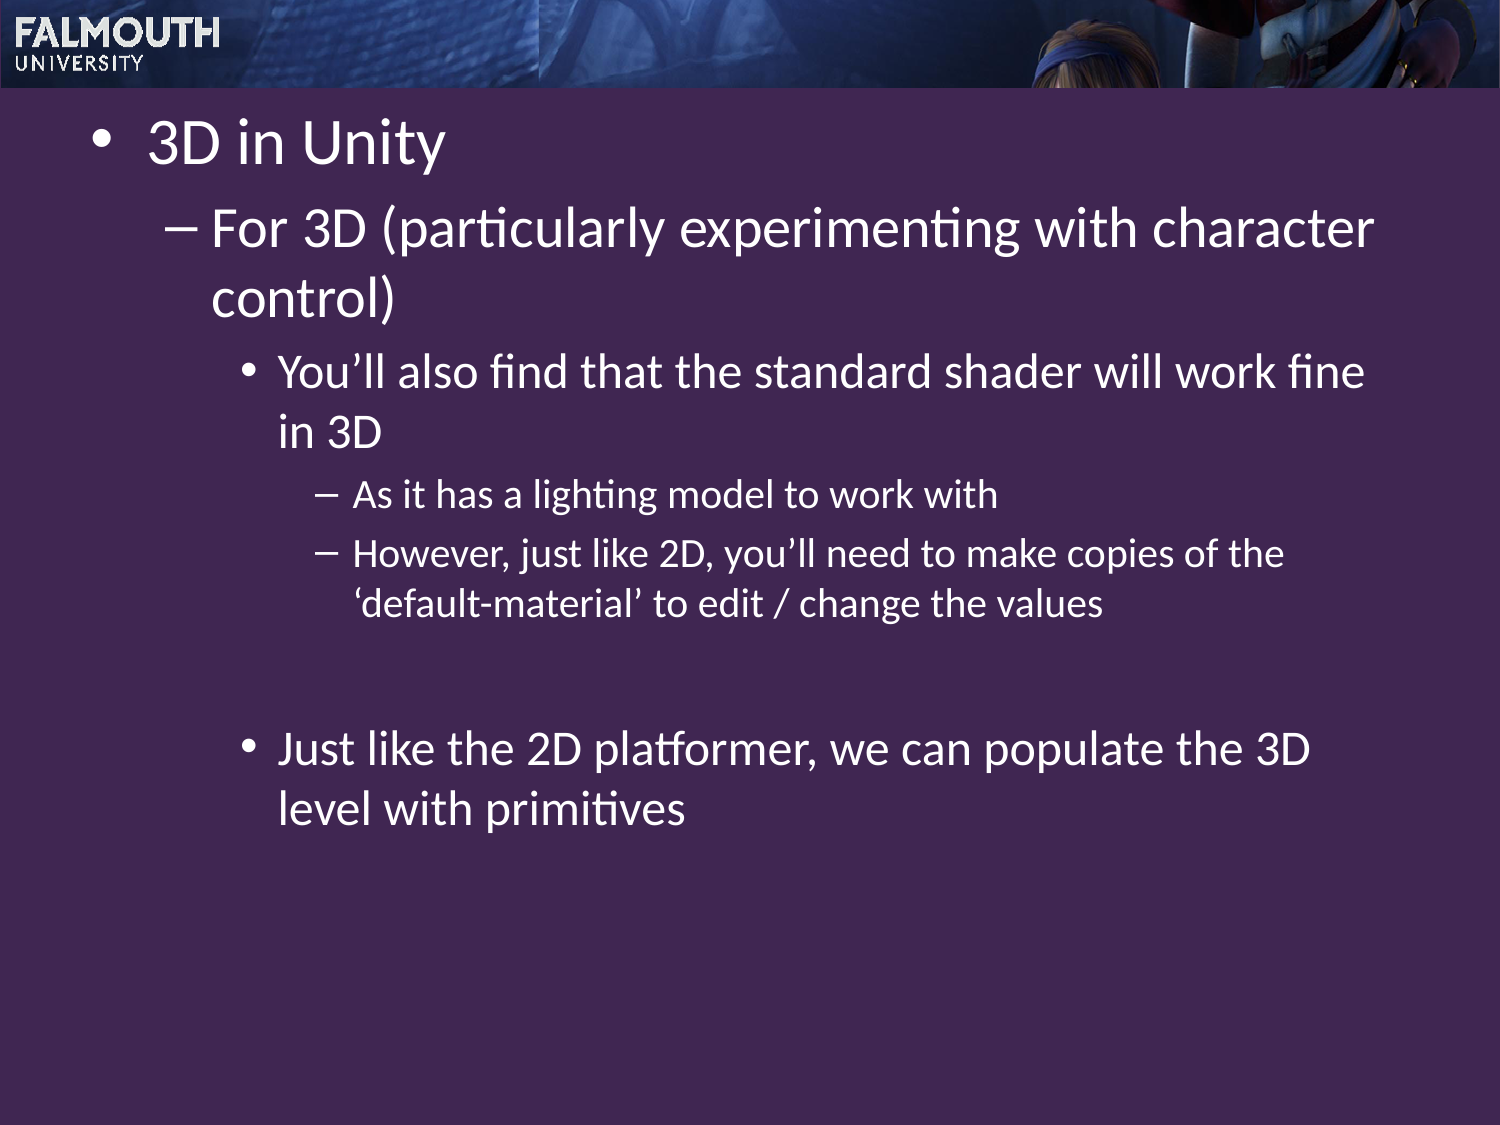

3D in Unity
For 3D (particularly experimenting with character control)
You’ll also find that the standard shader will work fine in 3D
As it has a lighting model to work with
However, just like 2D, you’ll need to make copies of the ‘default-material’ to edit / change the values

Just like the 2D platformer, we can populate the 3D level with primitives